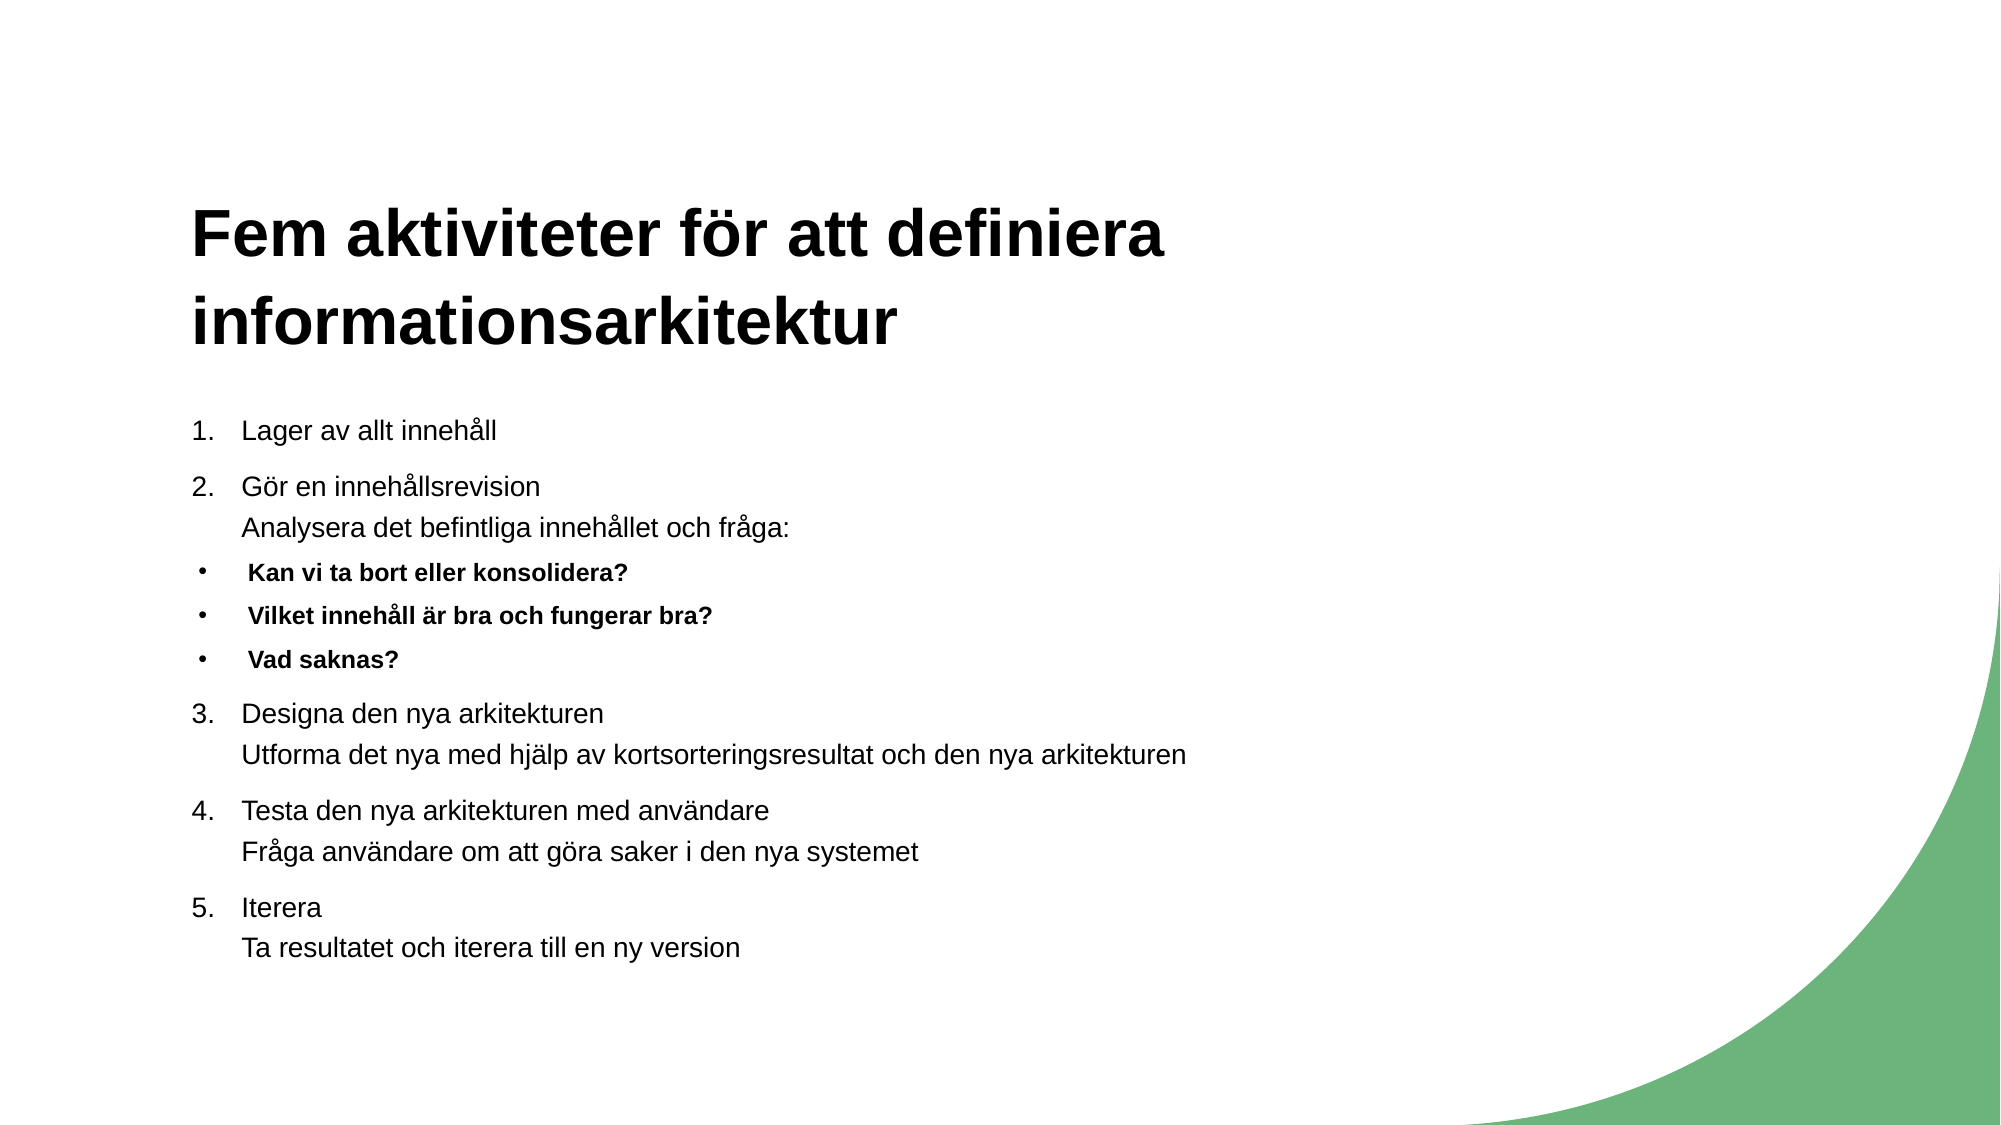

# Fem aktiviteter för att definiera informationsarkitektur
Lager av allt innehåll
Gör en innehållsrevision
Analysera det befintliga innehållet och fråga:
Kan vi ta bort eller konsolidera?
Vilket innehåll är bra och fungerar bra?
Vad saknas?
Designa den nya arkitekturen
Utforma det nya med hjälp av kortsorteringsresultat och den nya arkitekturen
Testa den nya arkitekturen med användare
Fråga användare om att göra saker i den nya systemet
Iterera
Ta resultatet och iterera till en ny version